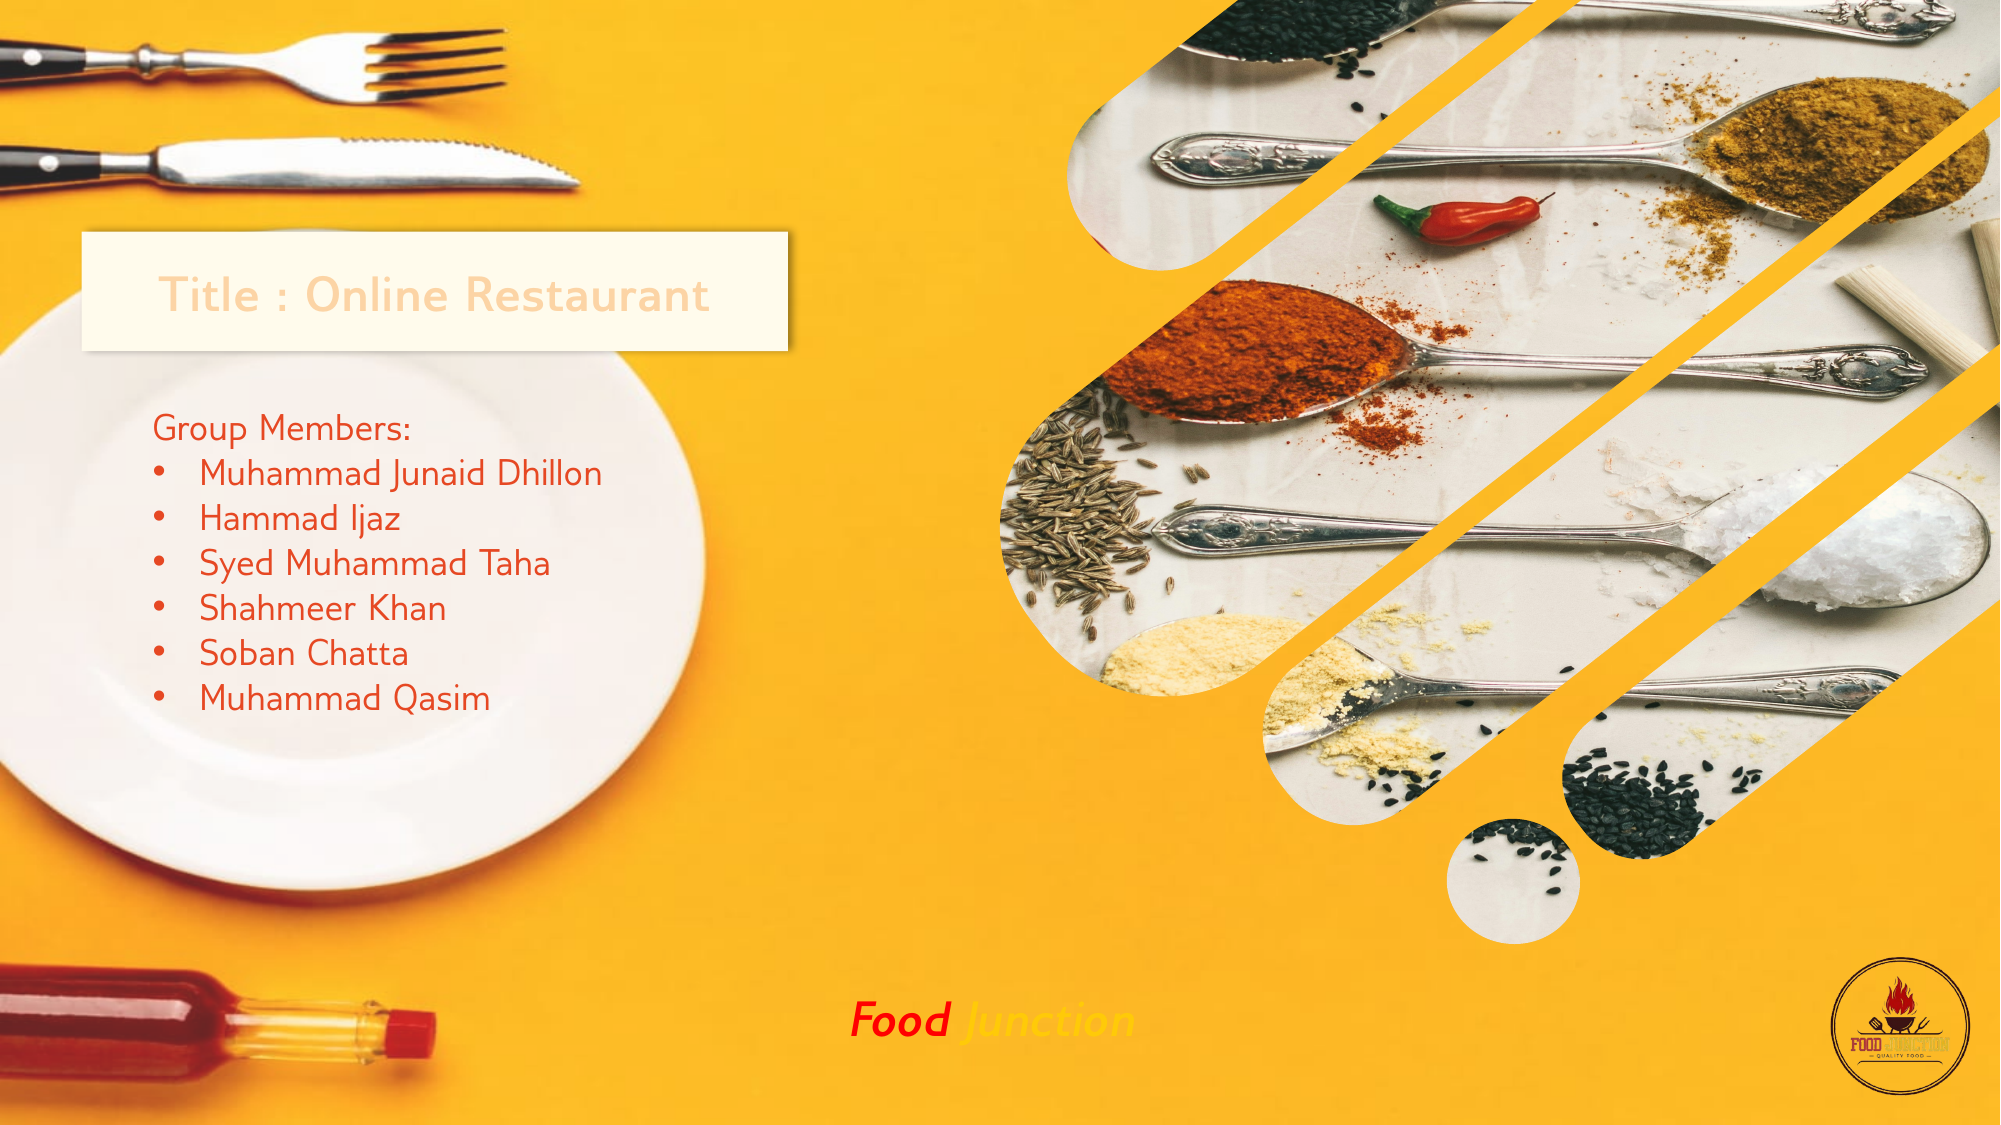

Title : Online Restaurant
Group Members:
Muhammad Junaid Dhillon
Hammad Ijaz
Syed Muhammad Taha
Shahmeer Khan
Soban Chatta
Muhammad Qasim
Food Junction